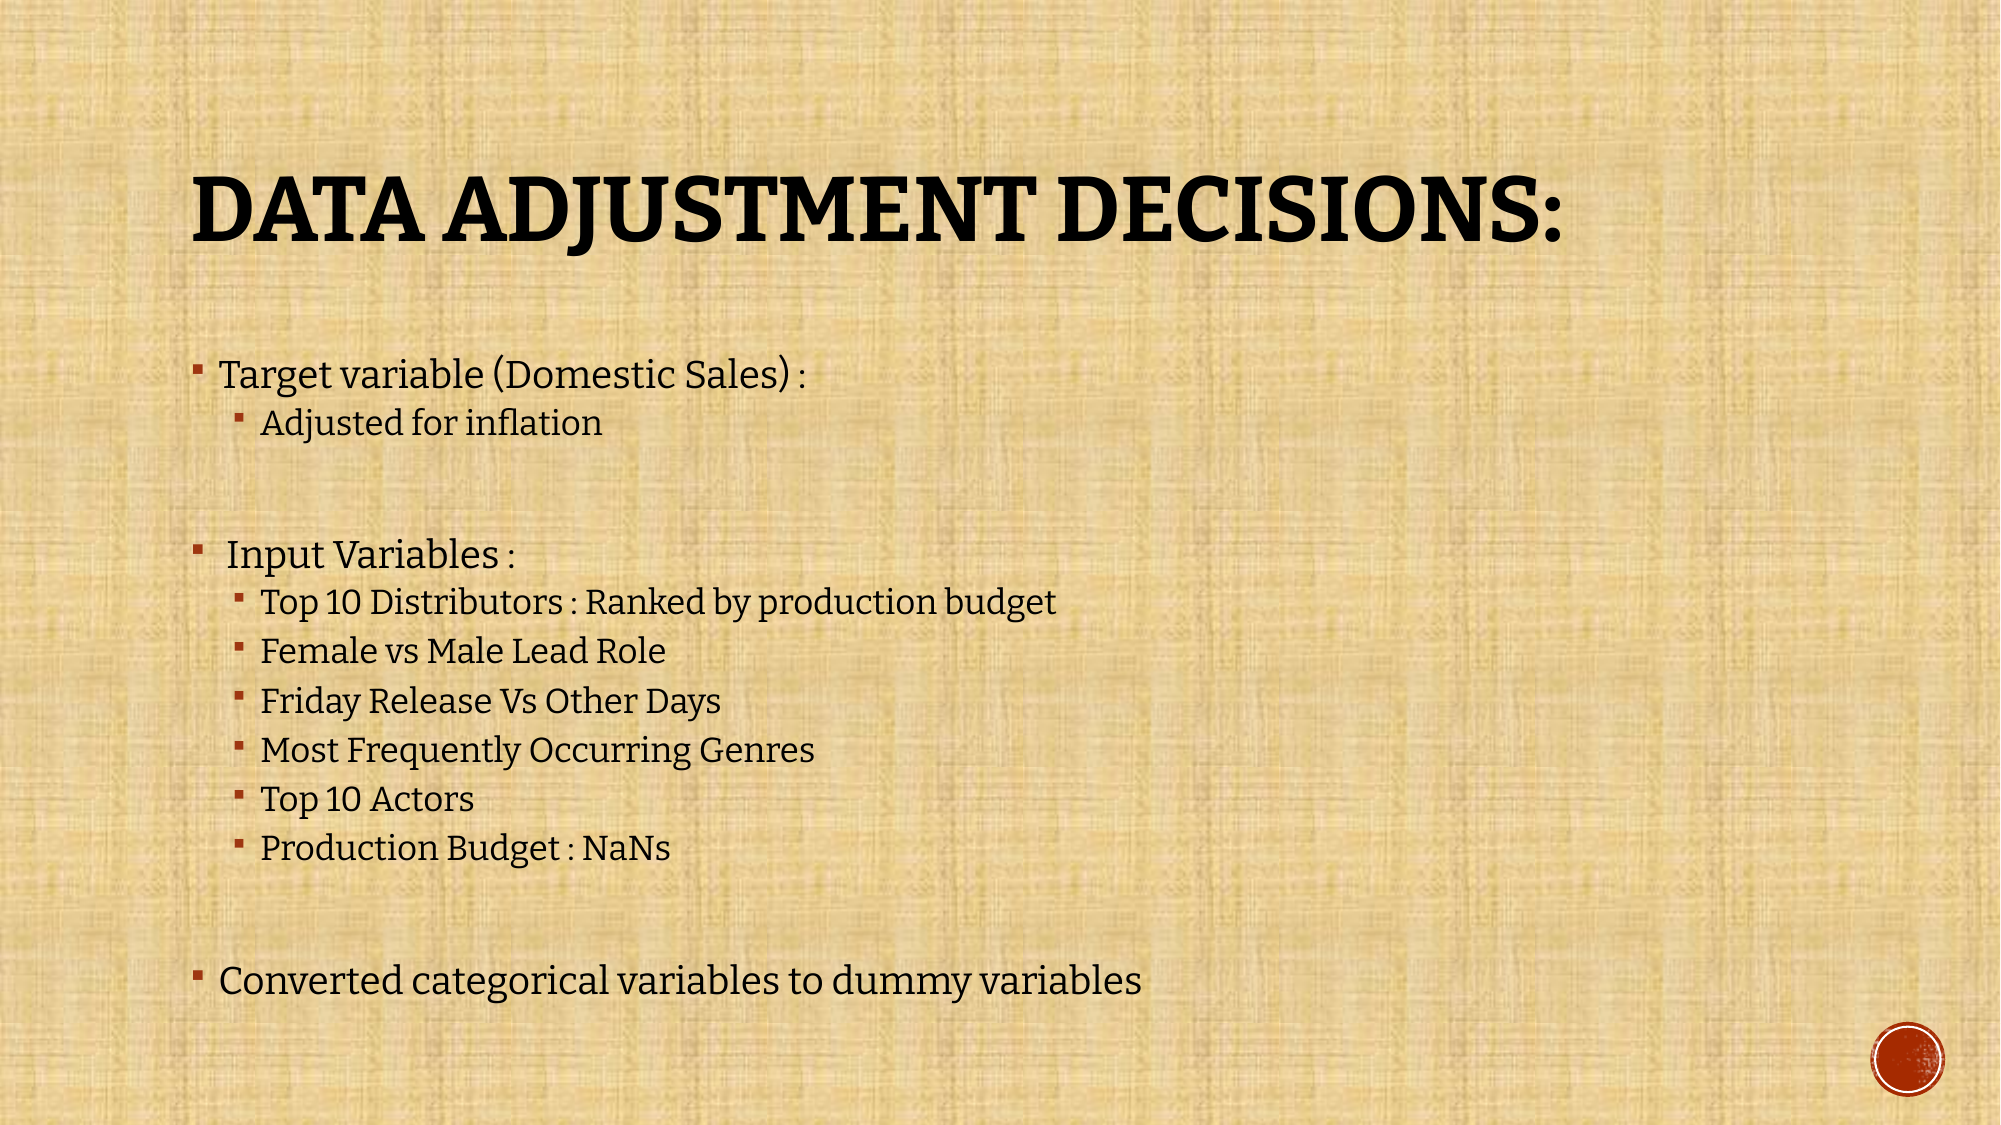

# Data Adjustment Decisions:
Target variable (Domestic Sales) :
Adjusted for inflation

 Input Variables :
Top 10 Distributors : Ranked by production budget
Female vs Male Lead Role
Friday Release Vs Other Days
Most Frequently Occurring Genres
Top 10 Actors
Production Budget : NaNs

Converted categorical variables to dummy variables